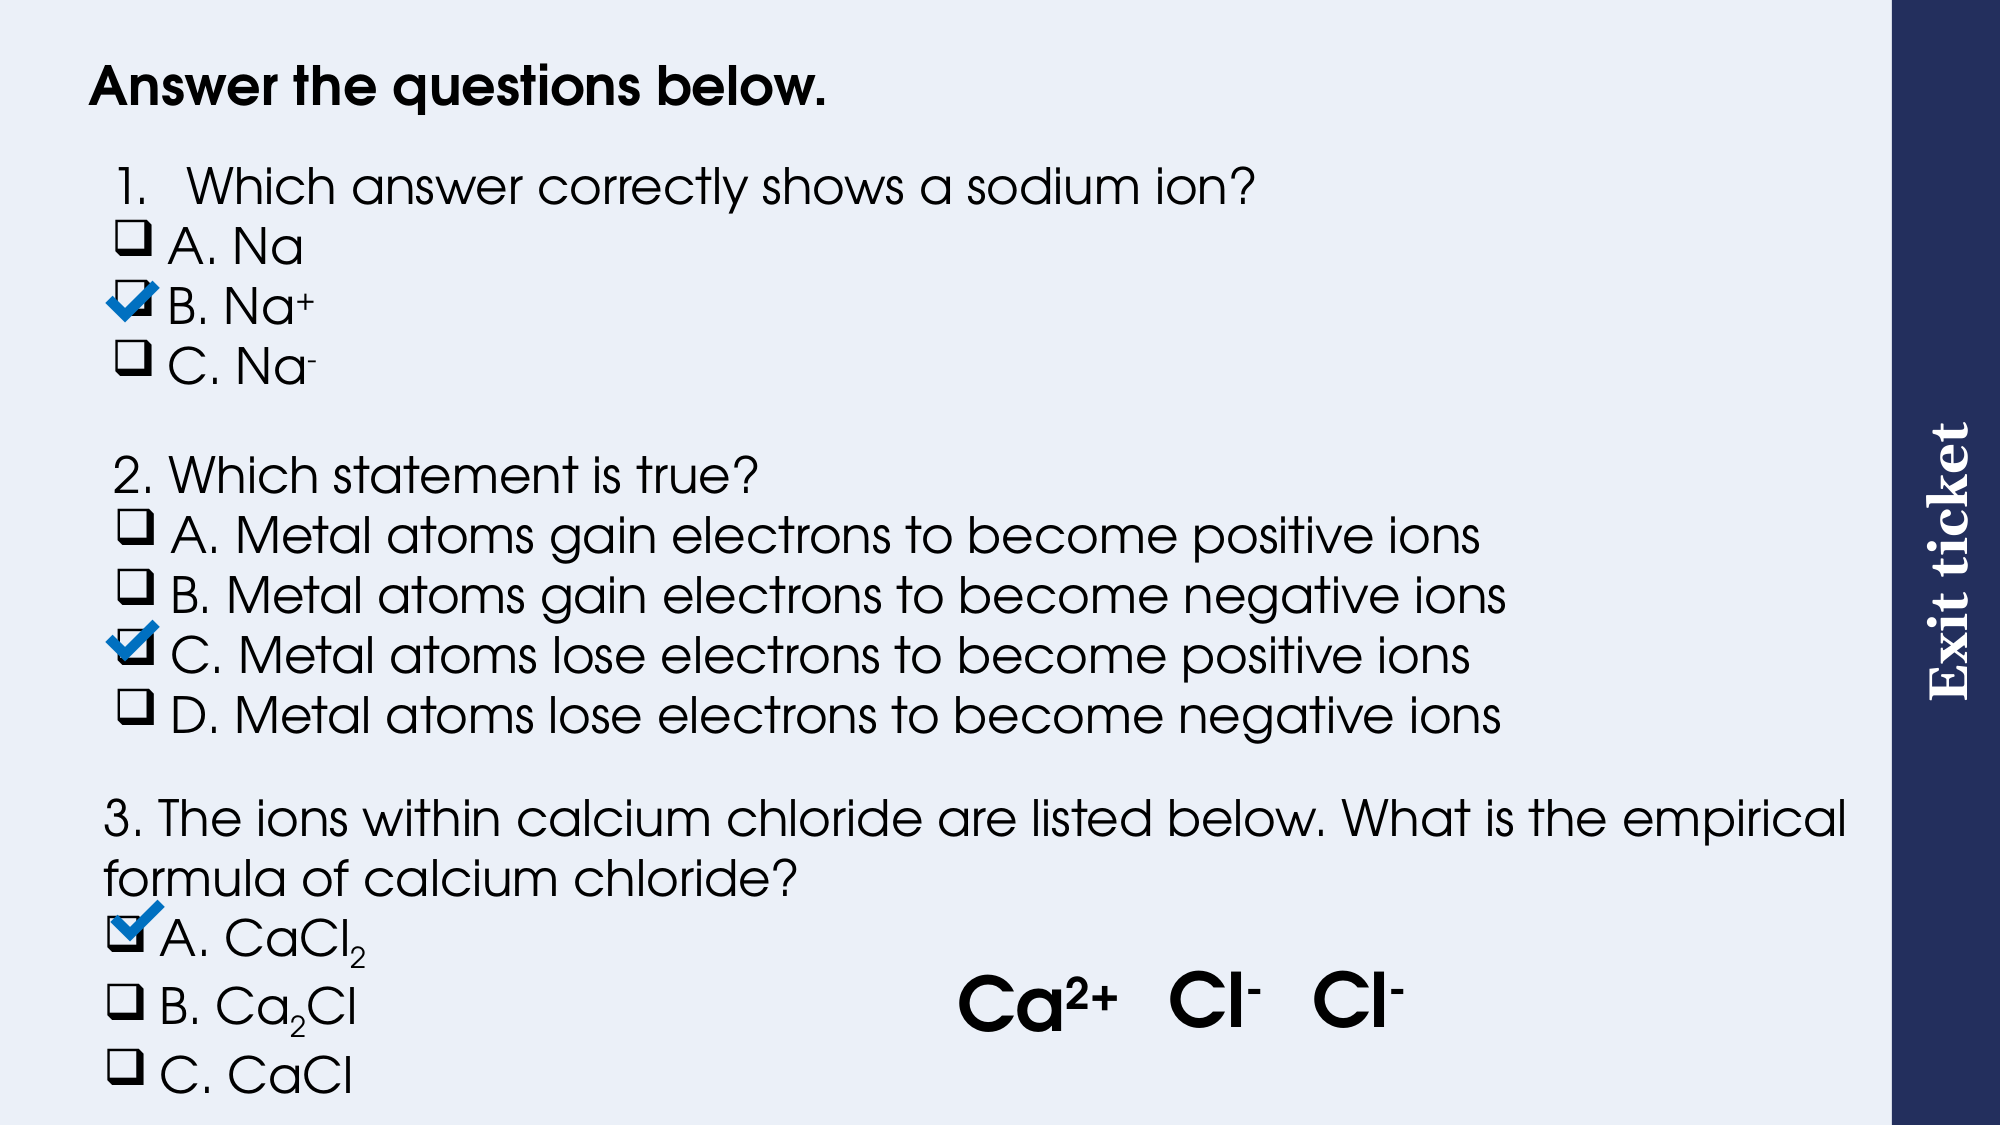

# Answer the questions below.
Which answer correctly shows a sodium ion?
A. Na
B. Na+
C. Na-
✓
2. Which statement is true?
A. Metal atoms gain electrons to become positive ions
B. Metal atoms gain electrons to become negative ions
C. Metal atoms lose electrons to become positive ions
D. Metal atoms lose electrons to become negative ions

✓
3. The ions within calcium chloride are listed below. What is the empirical formula of calcium chloride?
A. CaCl2
B. Ca2Cl
C. CaCl
✓
Cl-
Cl-
Ca2+